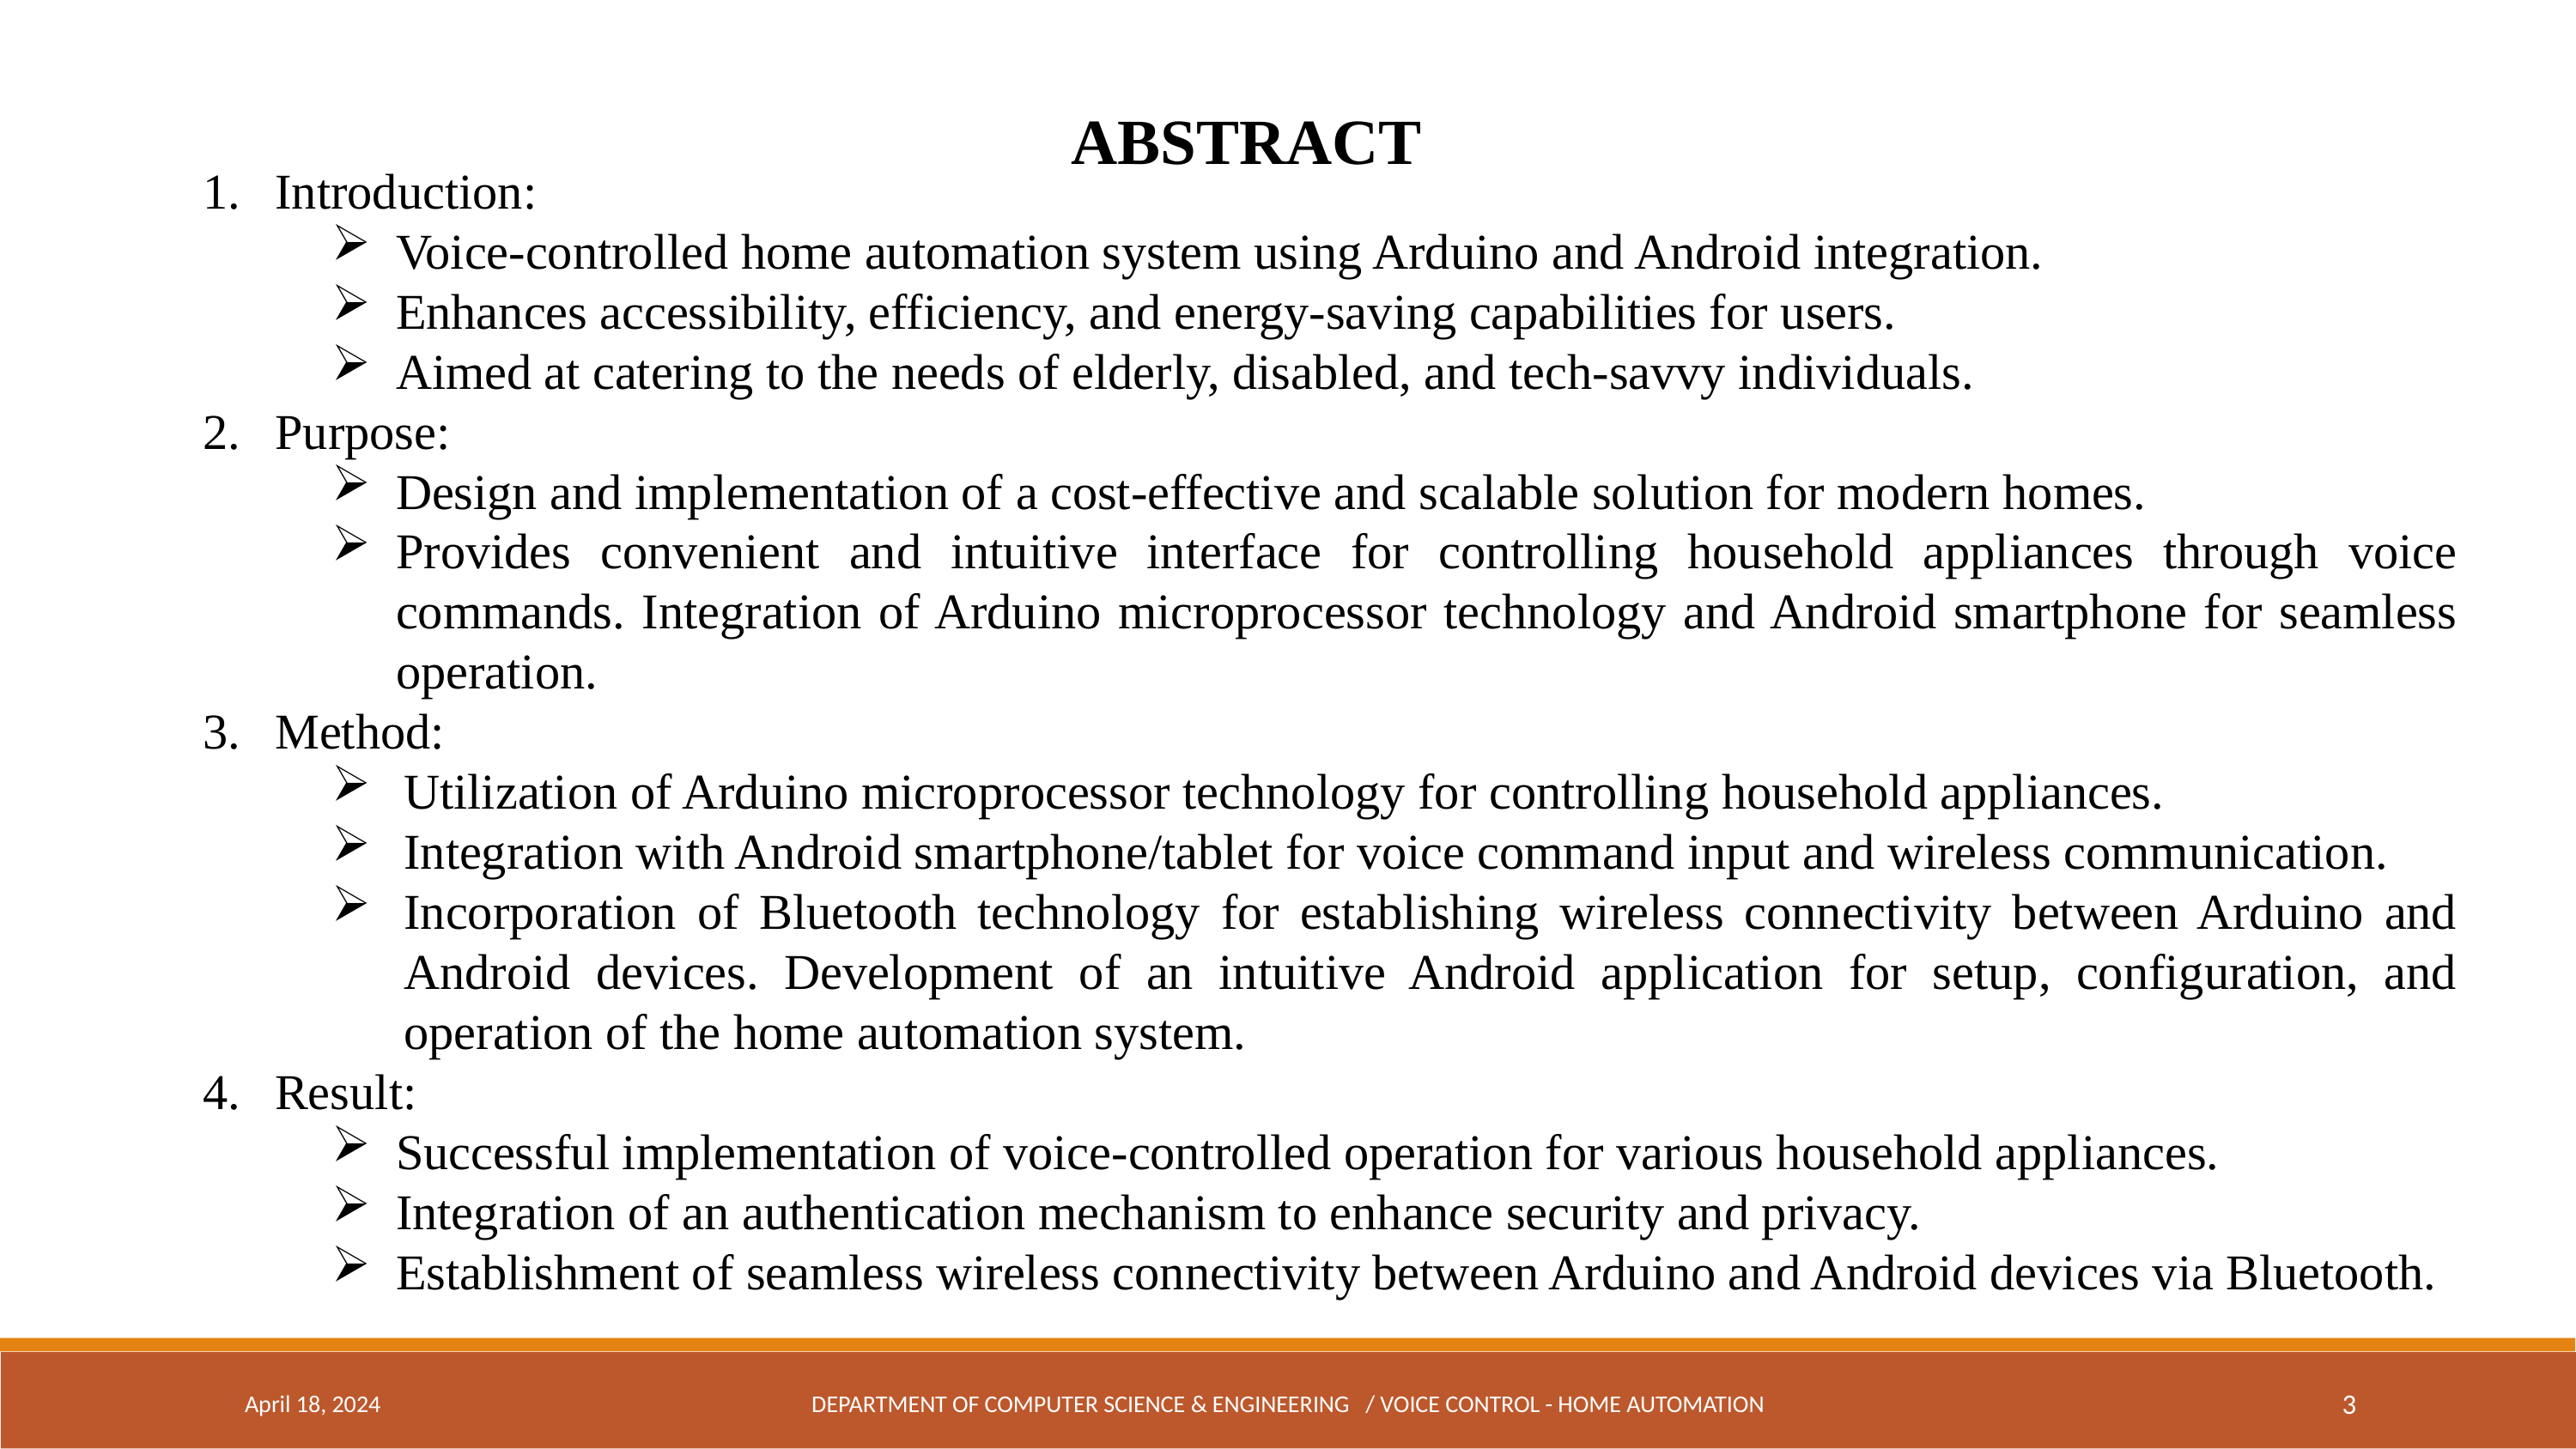

ABSTRACT

Introduction:
Voice-controlled home automation system using Arduino and Android integration.
Enhances accessibility, efficiency, and energy-saving capabilities for users.
Aimed at catering to the needs of elderly, disabled, and tech-savvy individuals.
Purpose:
Design and implementation of a cost-effective and scalable solution for modern homes.
Provides convenient and intuitive interface for controlling household appliances through voice commands. Integration of Arduino microprocessor technology and Android smartphone for seamless operation.
Method:
Utilization of Arduino microprocessor technology for controlling household appliances.
Integration with Android smartphone/tablet for voice command input and wireless communication.
Incorporation of Bluetooth technology for establishing wireless connectivity between Arduino and Android devices. Development of an intuitive Android application for setup, configuration, and operation of the home automation system.
Result:
Successful implementation of voice-controlled operation for various household appliances.
Integration of an authentication mechanism to enhance security and privacy.
Establishment of seamless wireless connectivity between Arduino and Android devices via Bluetooth.
April 18, 2024
DEPARTMENT OF COMPUTER SCIENCE & ENGINEERING   / Voice Control - Home Automation
3